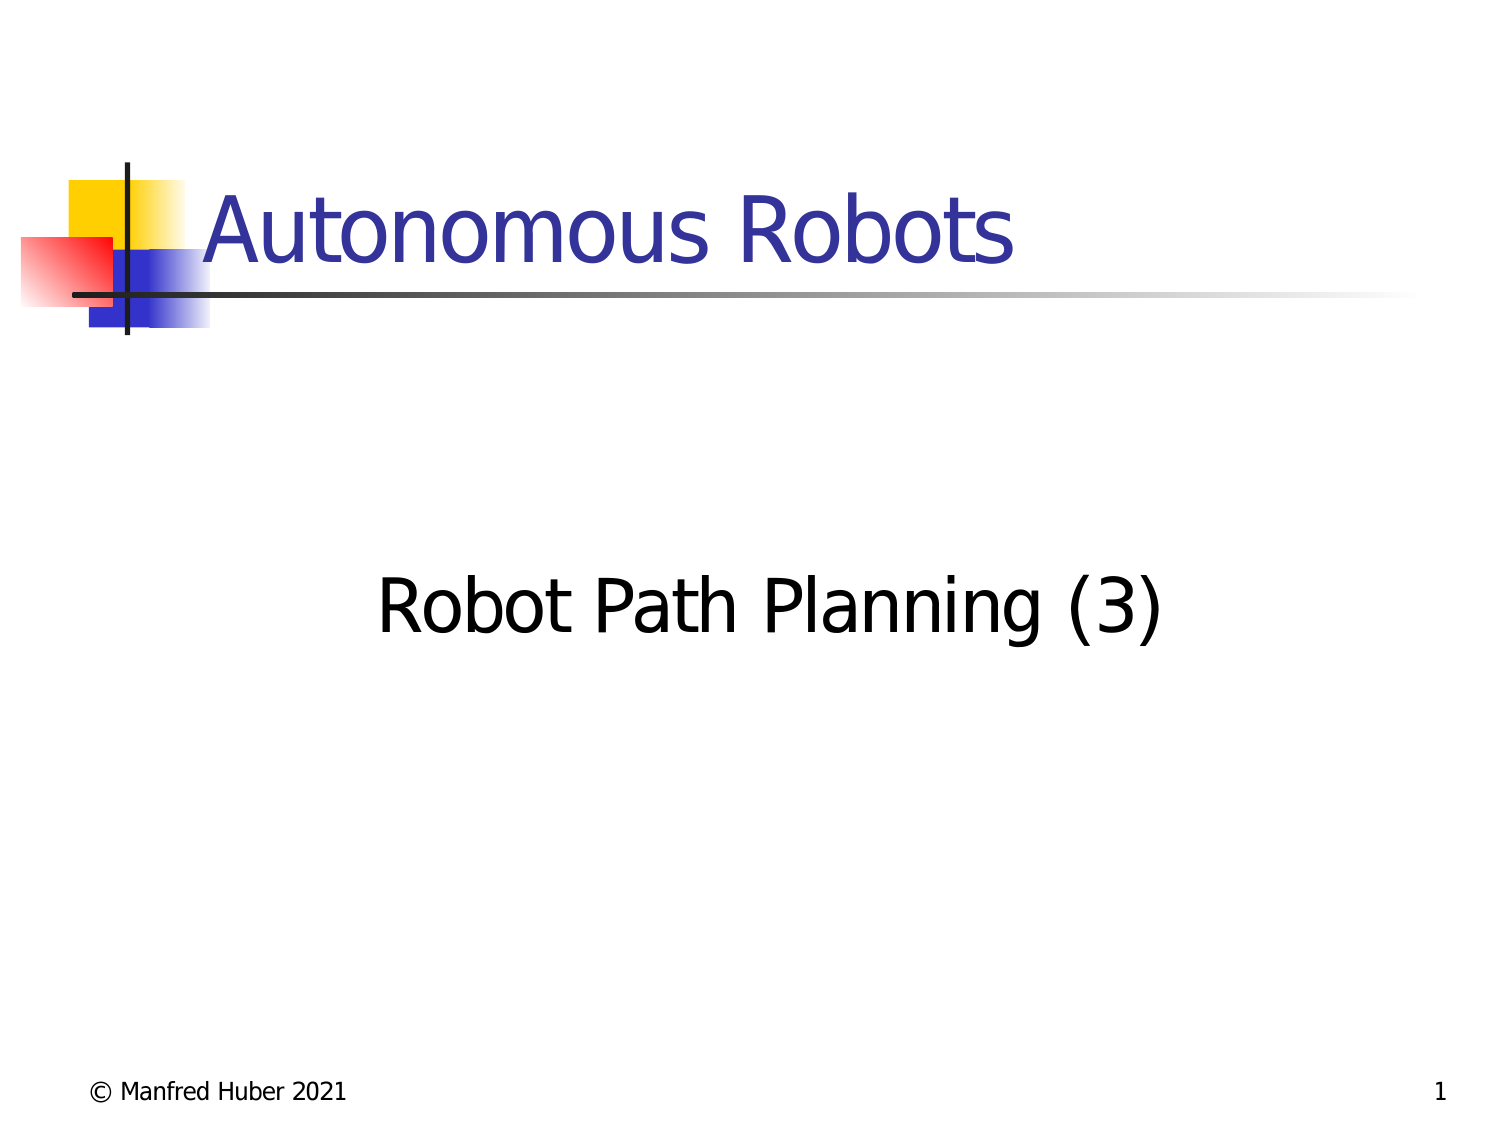

# Autonomous Robots
Robot Path Planning (3)
© Manfred Huber 2021
1